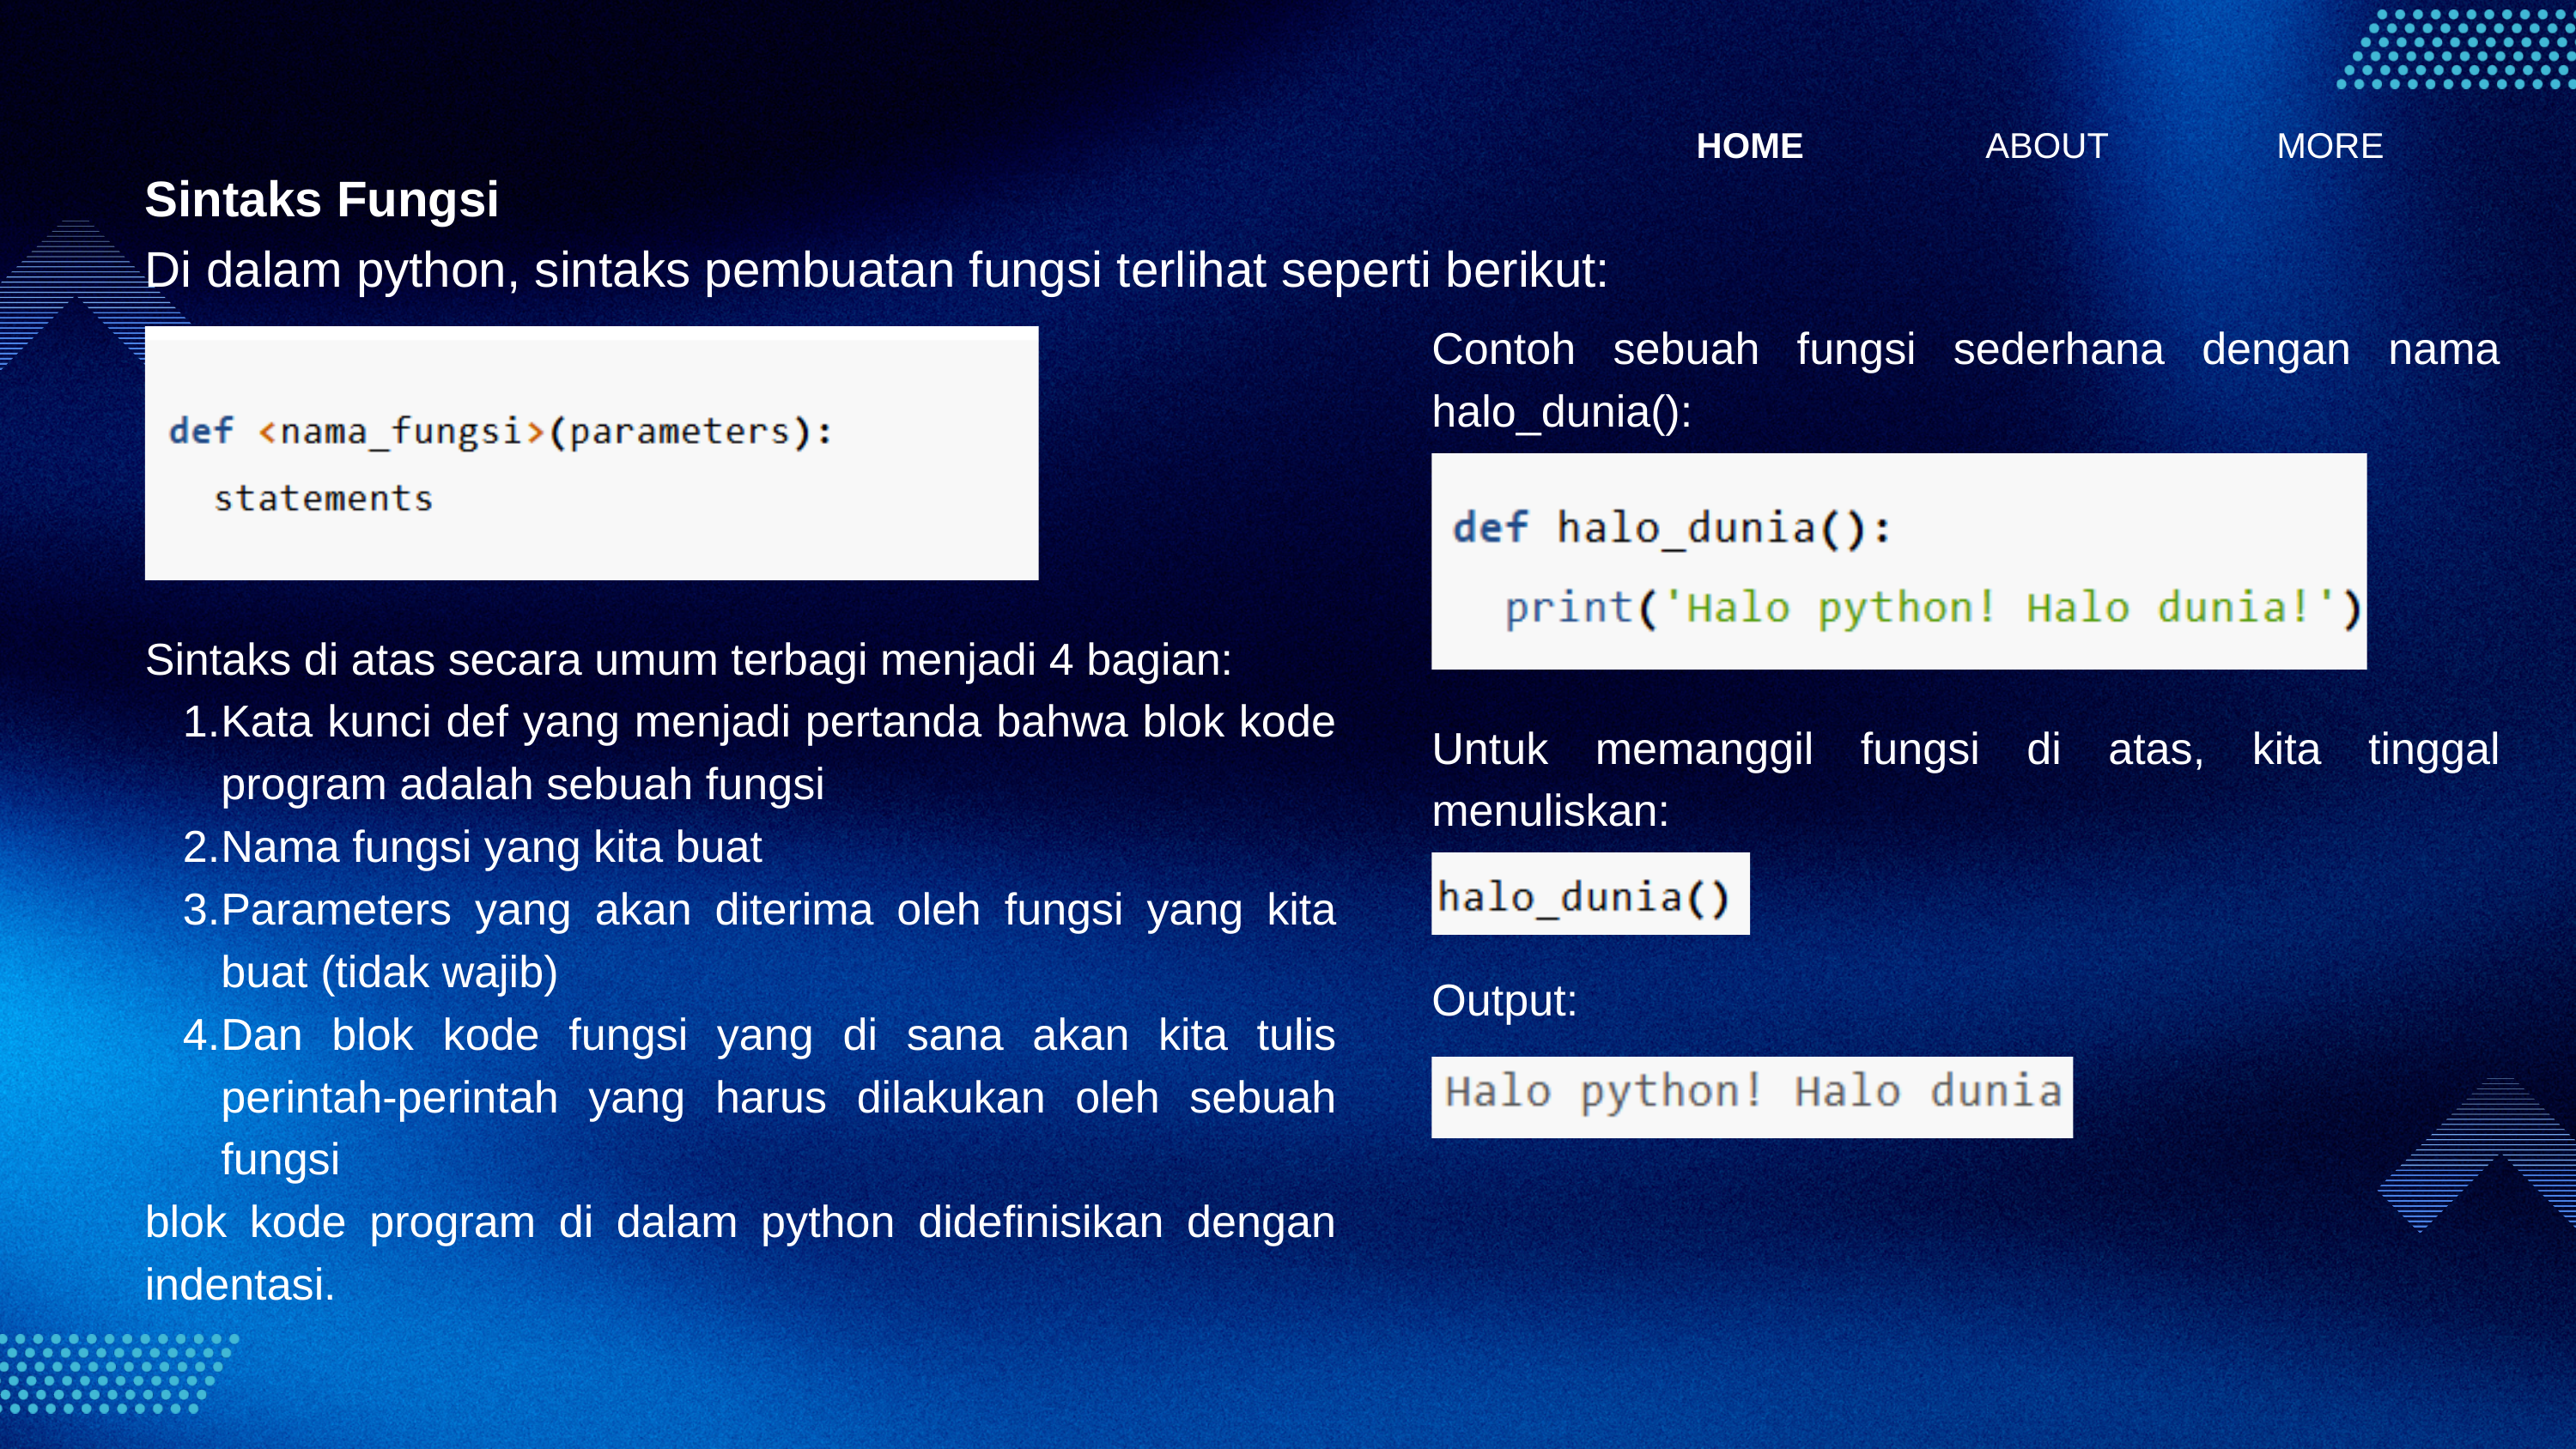

HOME
ABOUT
MORE
Sintaks Fungsi
Di dalam python, sintaks pembuatan fungsi terlihat seperti berikut:

Contoh sebuah fungsi sederhana dengan nama halo_dunia():

Sintaks di atas secara umum terbagi menjadi 4 bagian:
Kata kunci def yang menjadi pertanda bahwa blok kode program adalah sebuah fungsi
Nama fungsi yang kita buat
Parameters yang akan diterima oleh fungsi yang kita buat (tidak wajib)
Dan blok kode fungsi yang di sana akan kita tulis perintah-perintah yang harus dilakukan oleh sebuah fungsi
blok kode program di dalam python didefinisikan dengan indentasi.

Untuk memanggil fungsi di atas, kita tinggal menuliskan:

Output: